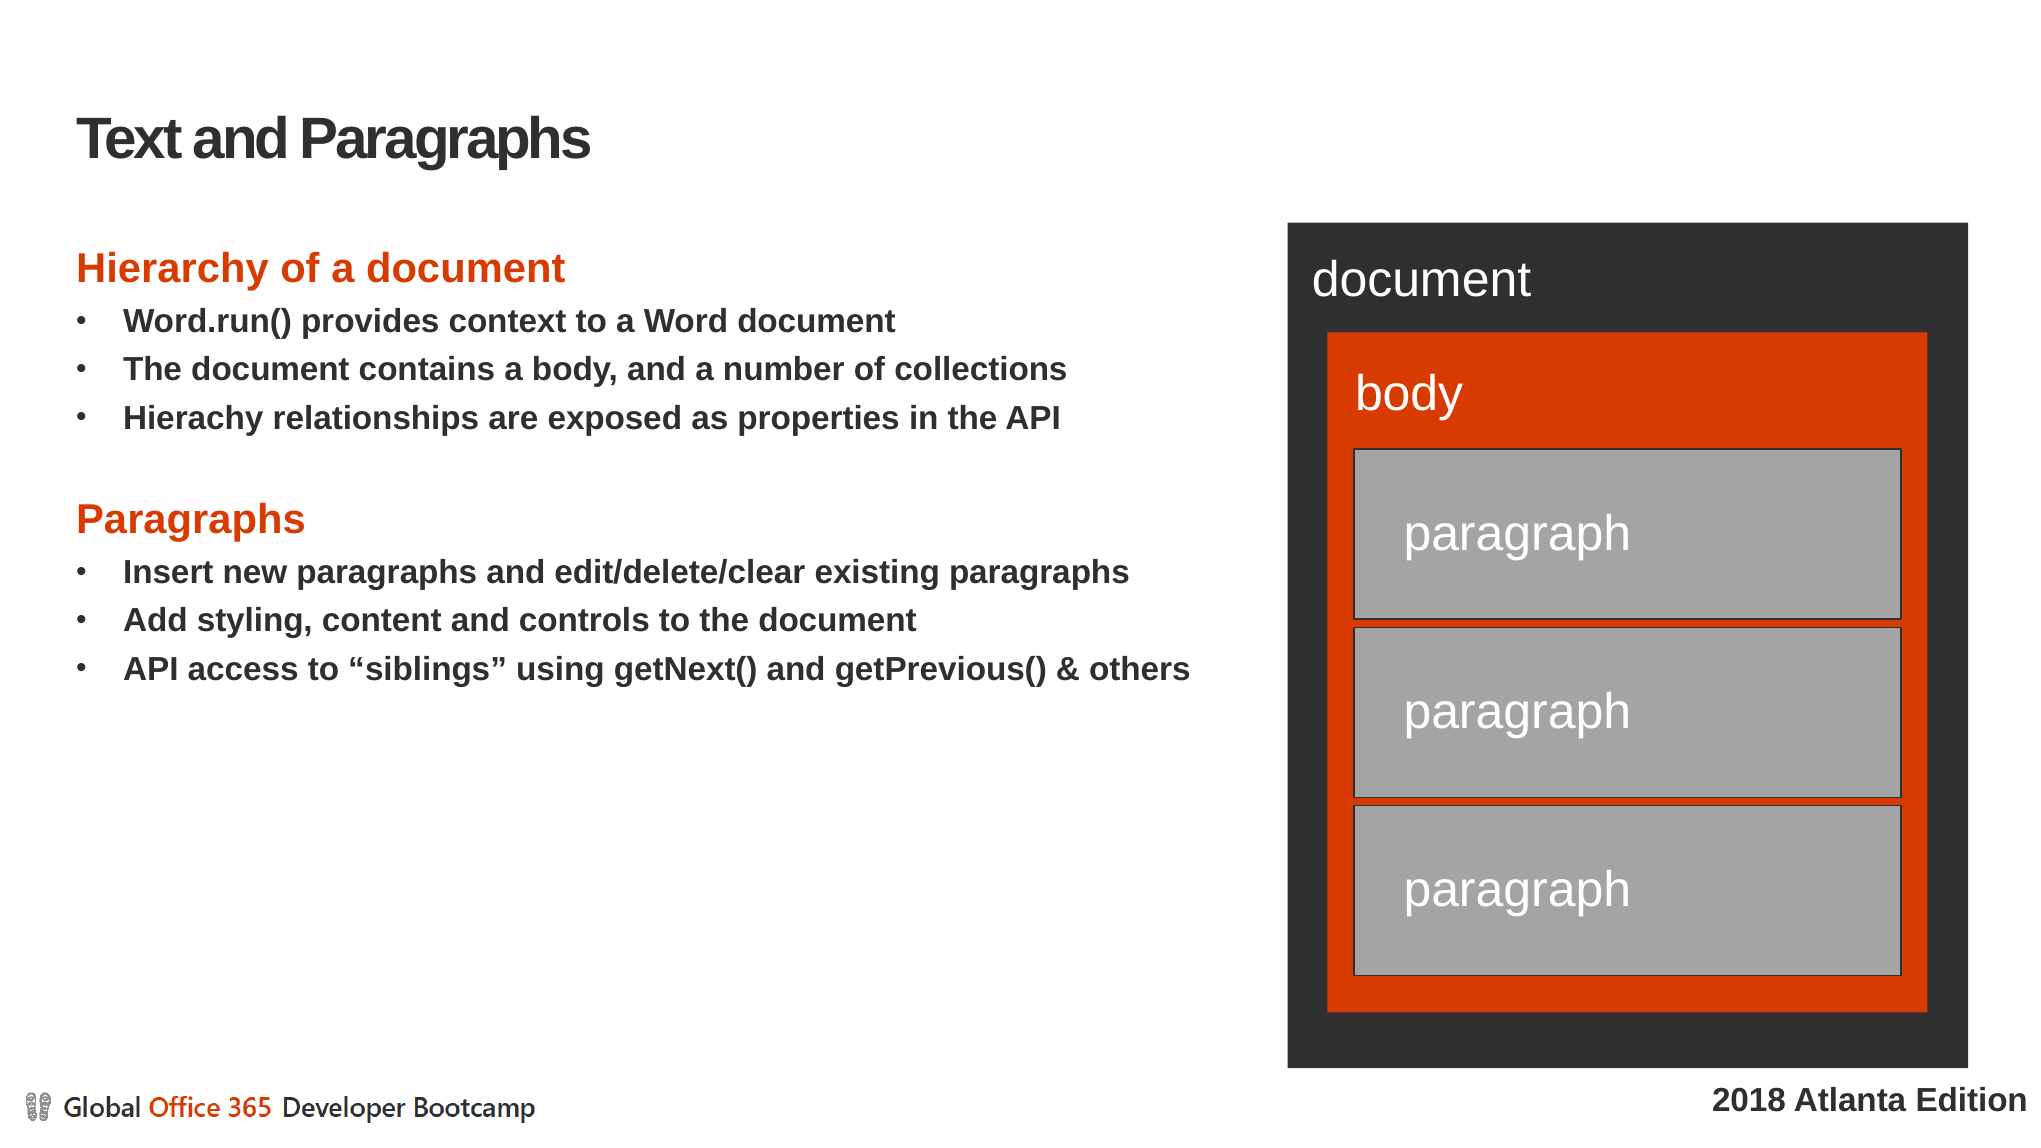

# Text and Paragraphs

document
Hierarchy of a document
Word.run() provides context to a Word document
The document contains a body, and a number of collections
Hierachy relationships are exposed as properties in the API

Paragraphs
Insert new paragraphs and edit/delete/clear existing paragraphs
Add styling, content and controls to the document
API access to “siblings” using getNext() and getPrevious() & others

body

paragraph

paragraph

paragraph